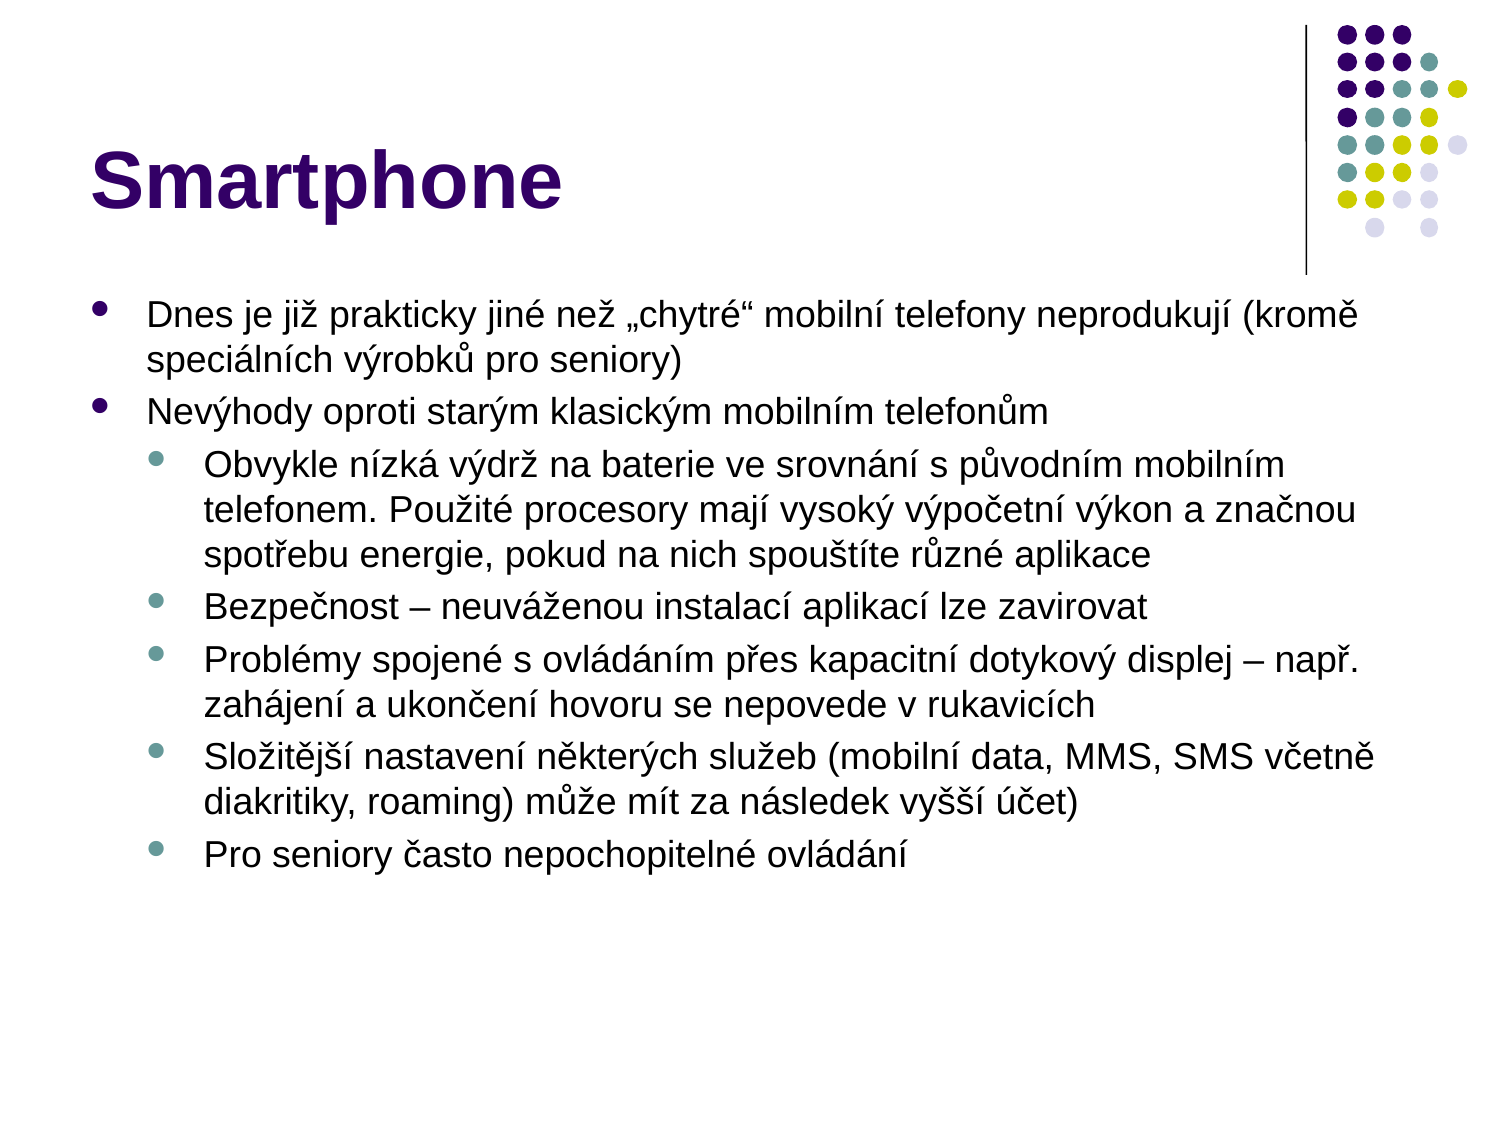

# Smartphone
Dnes je již prakticky jiné než „chytré“ mobilní telefony neprodukují (kromě speciálních výrobků pro seniory)
Nevýhody oproti starým klasickým mobilním telefonům
Obvykle nízká výdrž na baterie ve srovnání s původním mobilním telefonem. Použité procesory mají vysoký výpočetní výkon a značnou spotřebu energie, pokud na nich spouštíte různé aplikace
Bezpečnost – neuváženou instalací aplikací lze zavirovat
Problémy spojené s ovládáním přes kapacitní dotykový displej – např. zahájení a ukončení hovoru se nepovede v rukavicích
Složitější nastavení některých služeb (mobilní data, MMS, SMS včetně diakritiky, roaming) může mít za následek vyšší účet)
Pro seniory často nepochopitelné ovládání